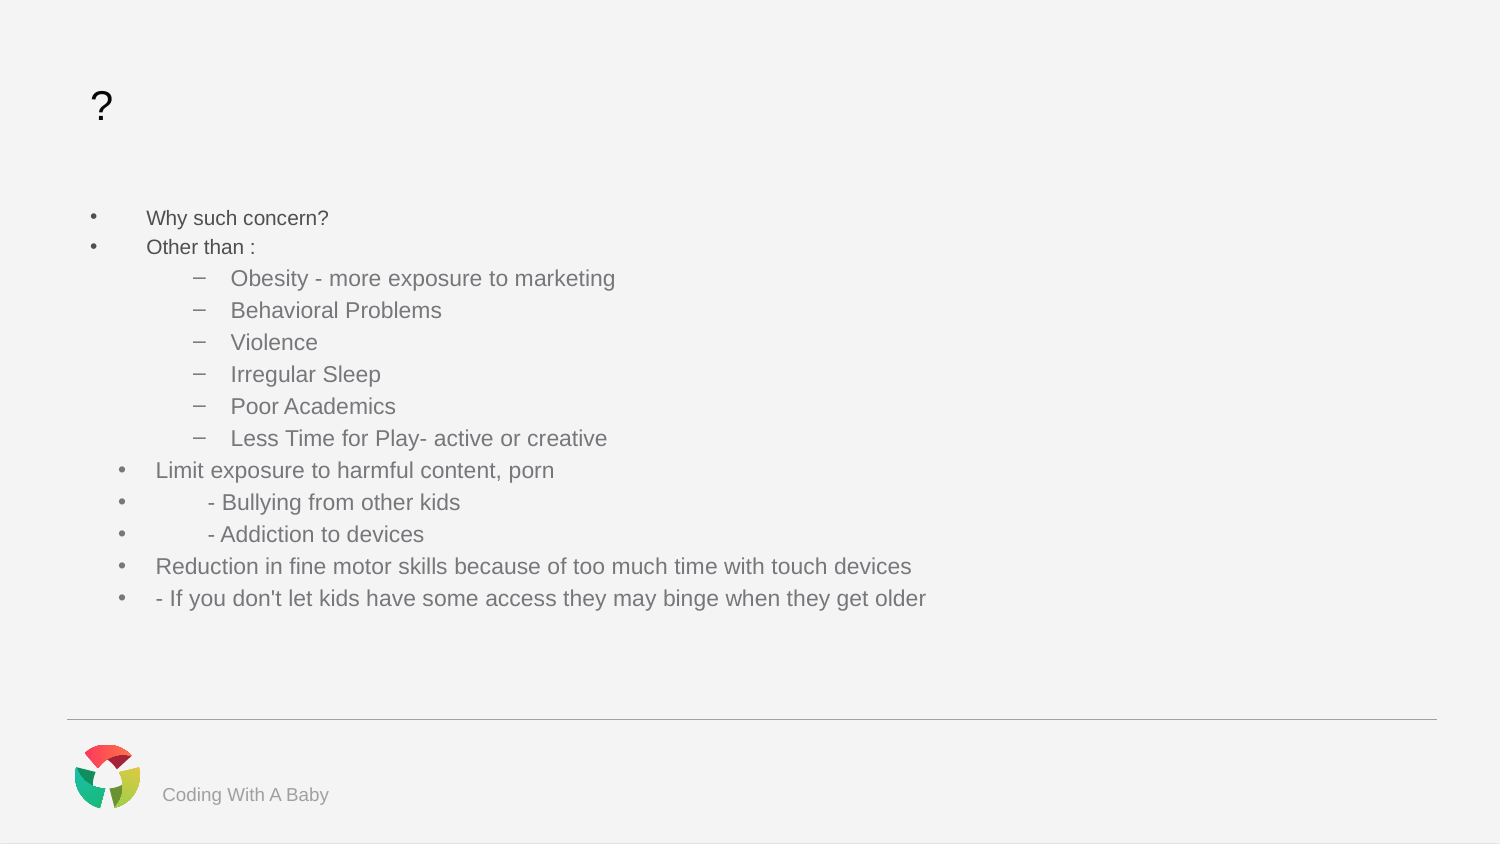

# ?
Why such concern?
Other than :
Obesity - more exposure to marketing
Behavioral Problems
Violence
Irregular Sleep
Poor Academics
Less Time for Play- active or creative
Limit exposure to harmful content, porn
        - Bullying from other kids
        - Addiction to devices
Reduction in fine motor skills because of too much time with touch devices
- If you don't let kids have some access they may binge when they get older